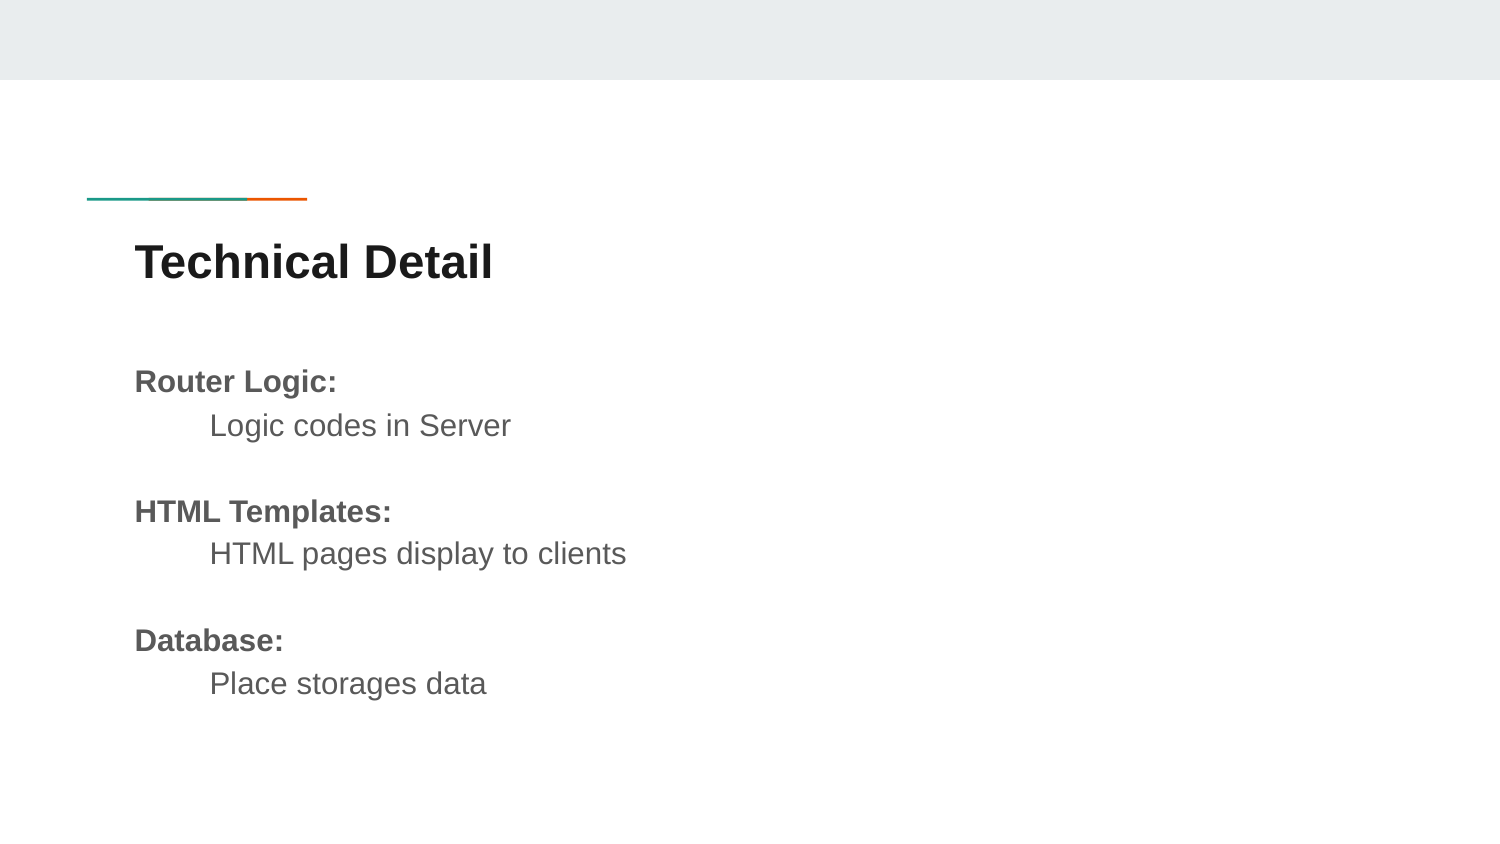

# Technical Detail
Router Logic:
Logic codes in Server

HTML Templates:
HTML pages display to clients

Database:
Place storages data